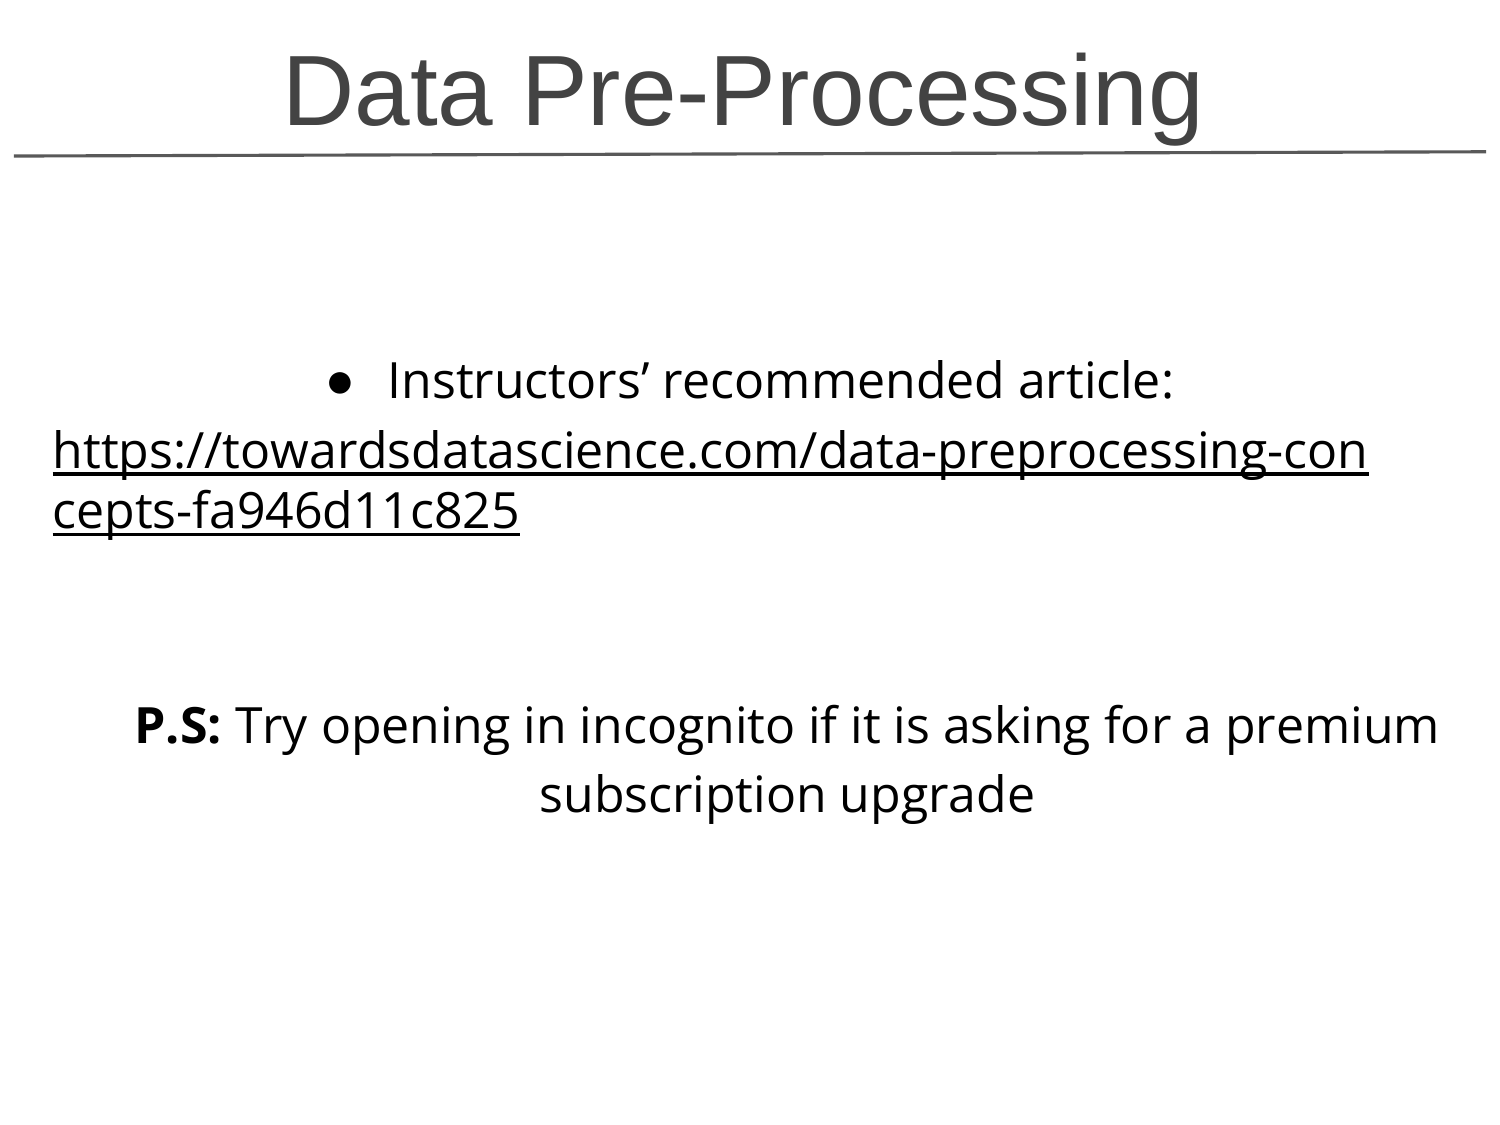

Data Pre-Processing
Instructors’ recommended article: https://towardsdatascience.com/data-preprocessing-concepts-fa946d11c825
P.S: Try opening in incognito if it is asking for a premium subscription upgrade